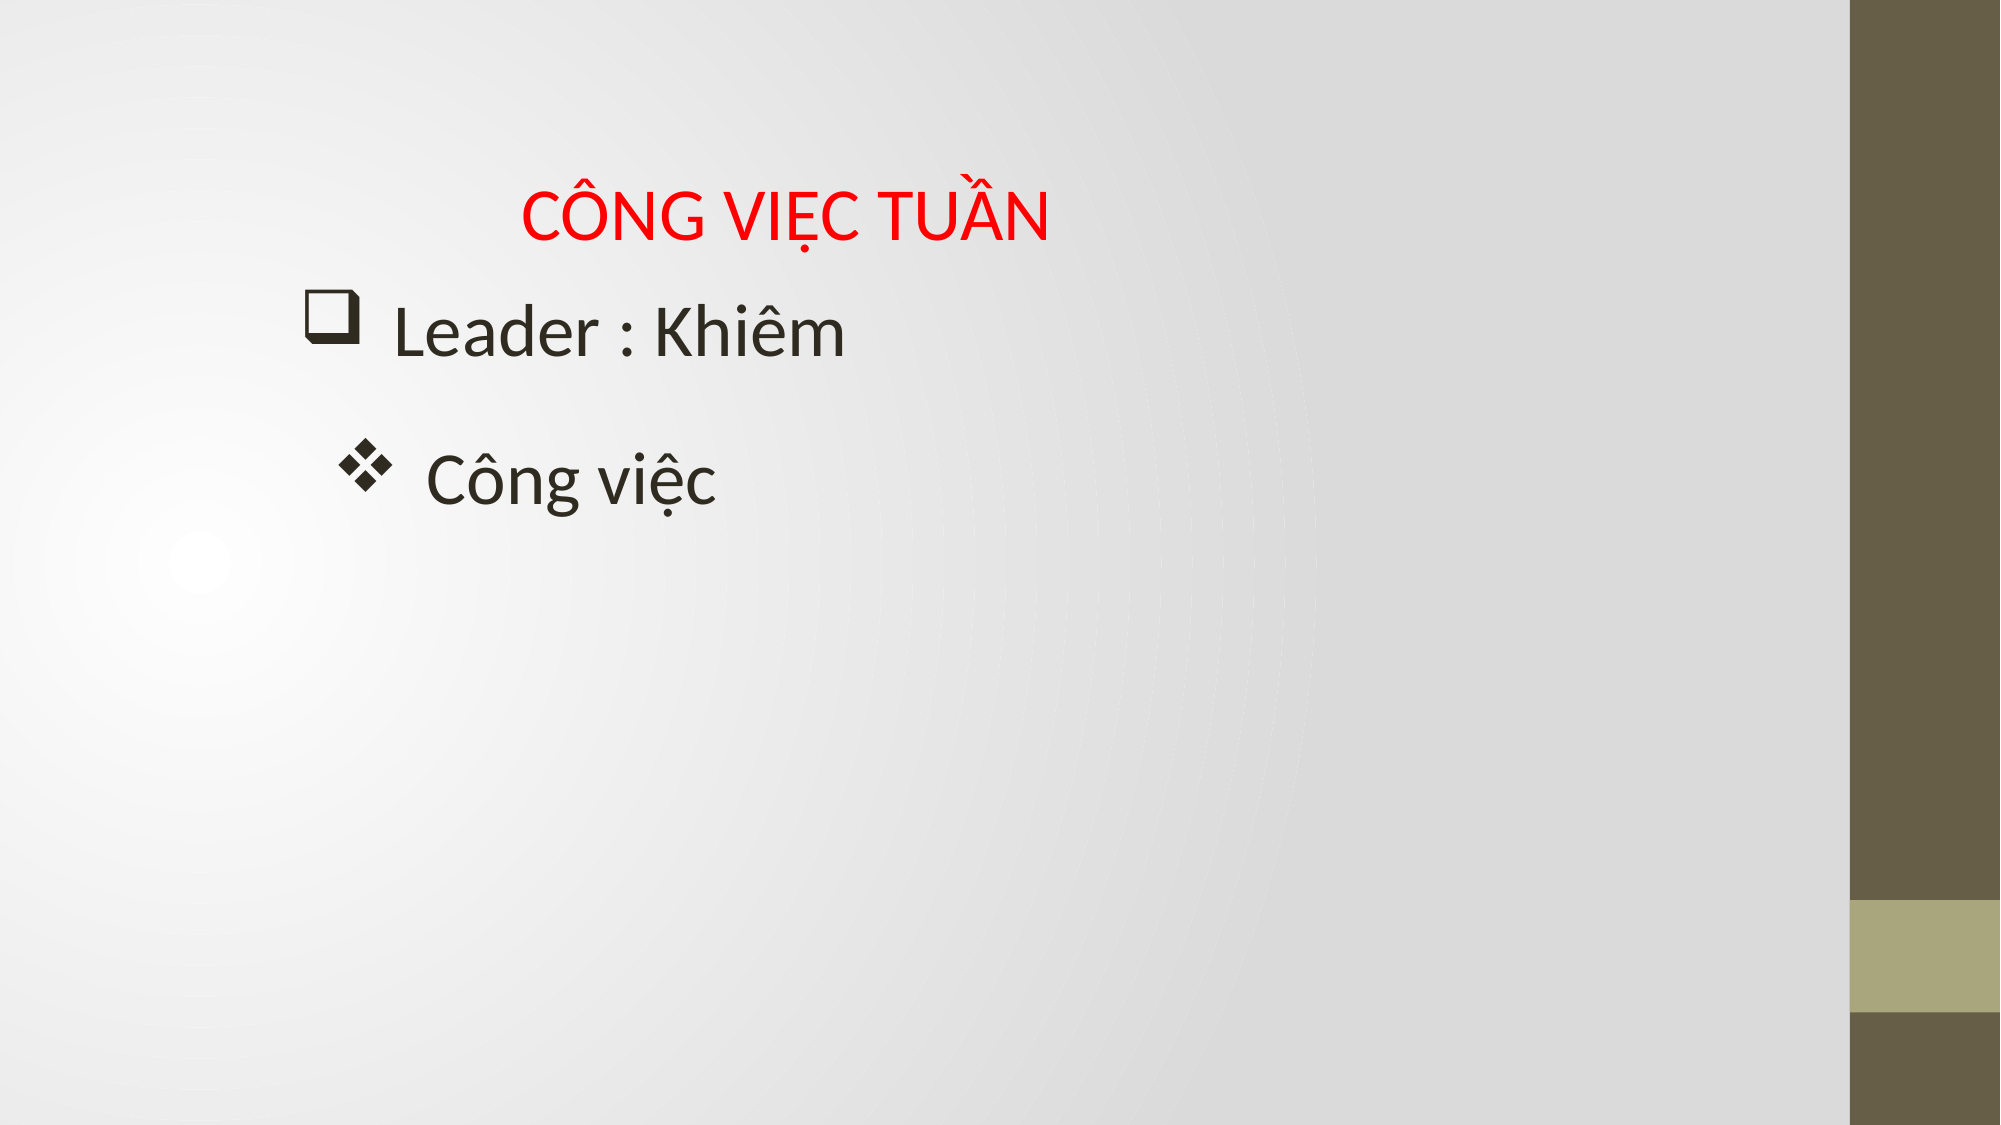

CÔNG VIỆC TUẦN
Leader : Khiêm
Công việc